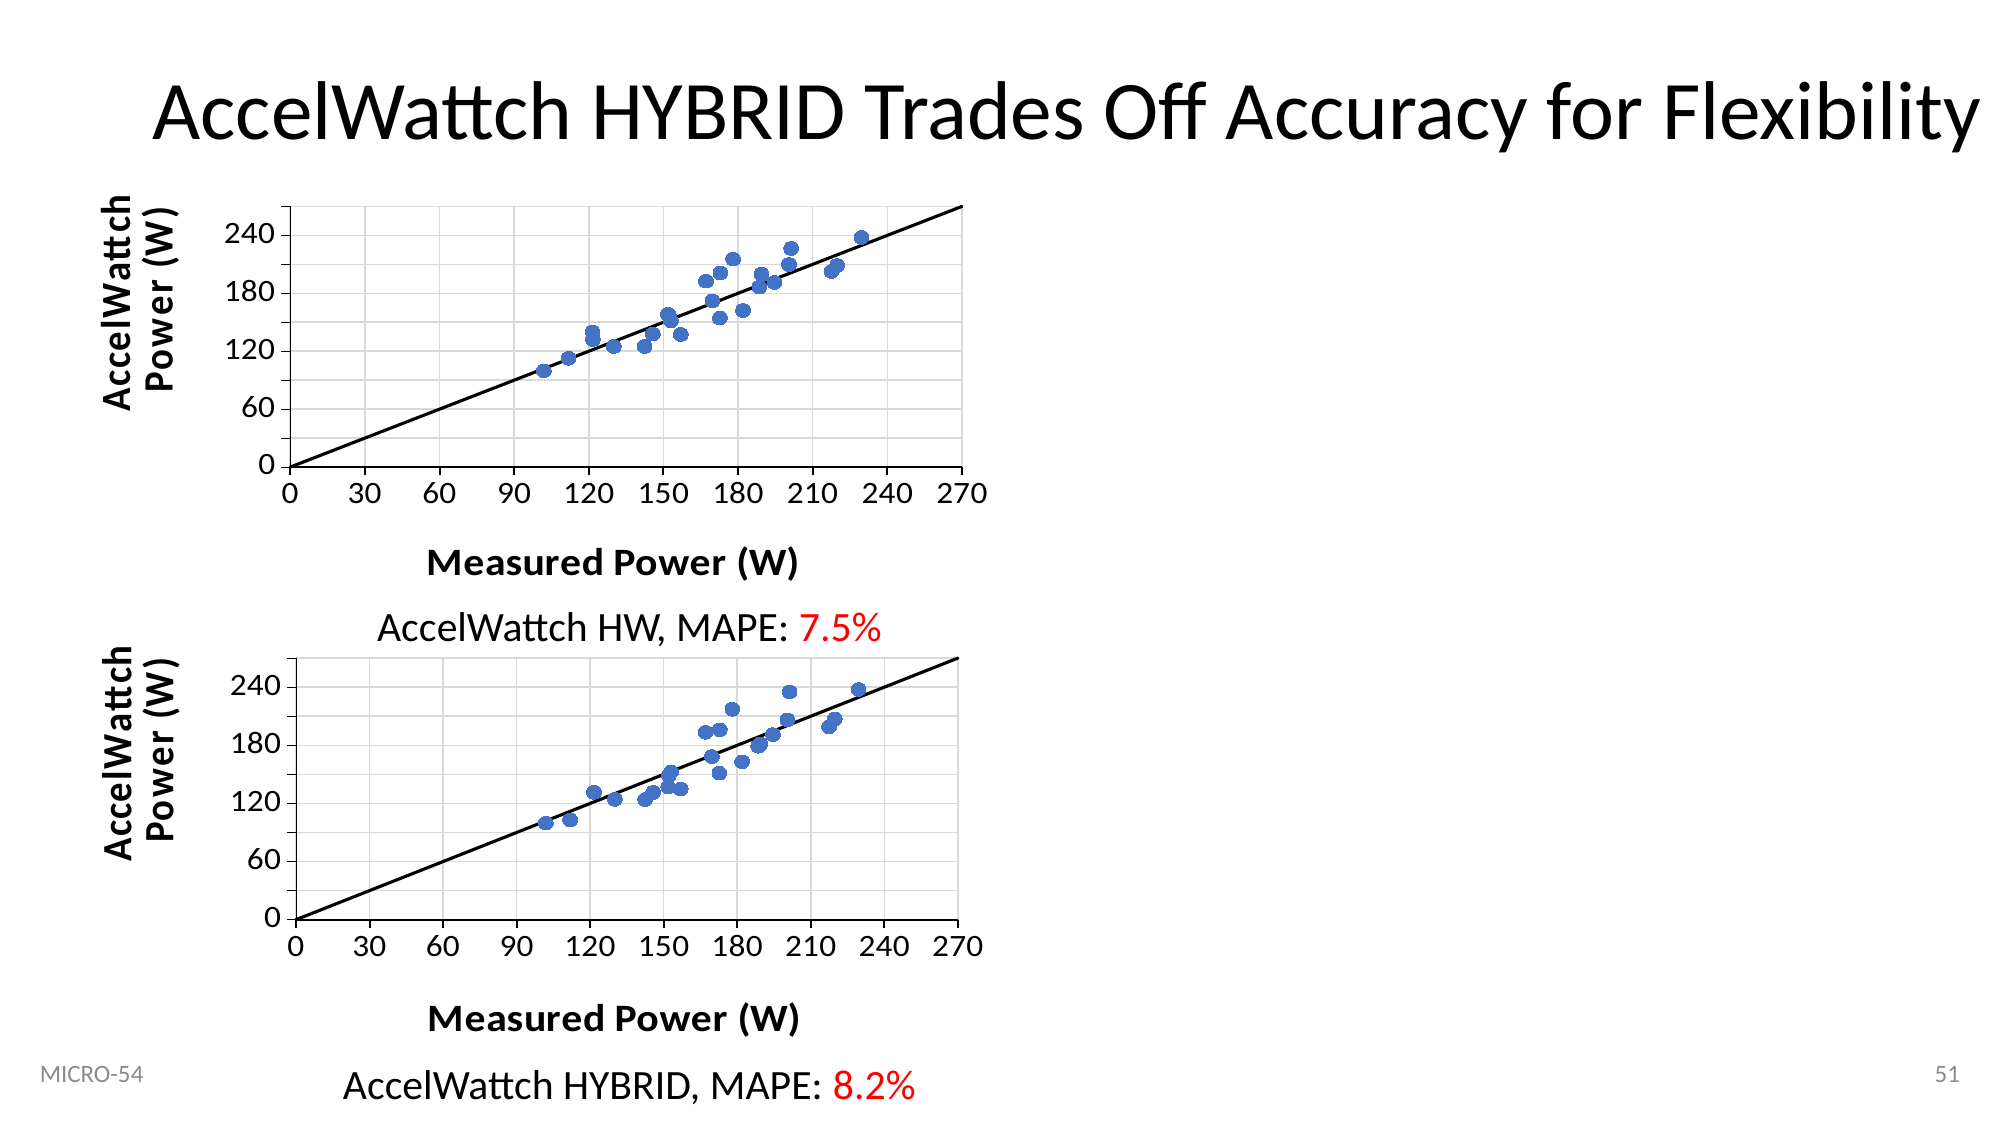

# AccelWattch HYBRID Trades Off Accuracy for Flexibility

### Chart

| Category |  |  |
|---|---|---|
AccelWattch HW, MAPE: 7.5%

### Chart

| Category |  |  |
|---|---|---|
51
MICRO-54
AccelWattch HYBRID, MAPE: 8.2%